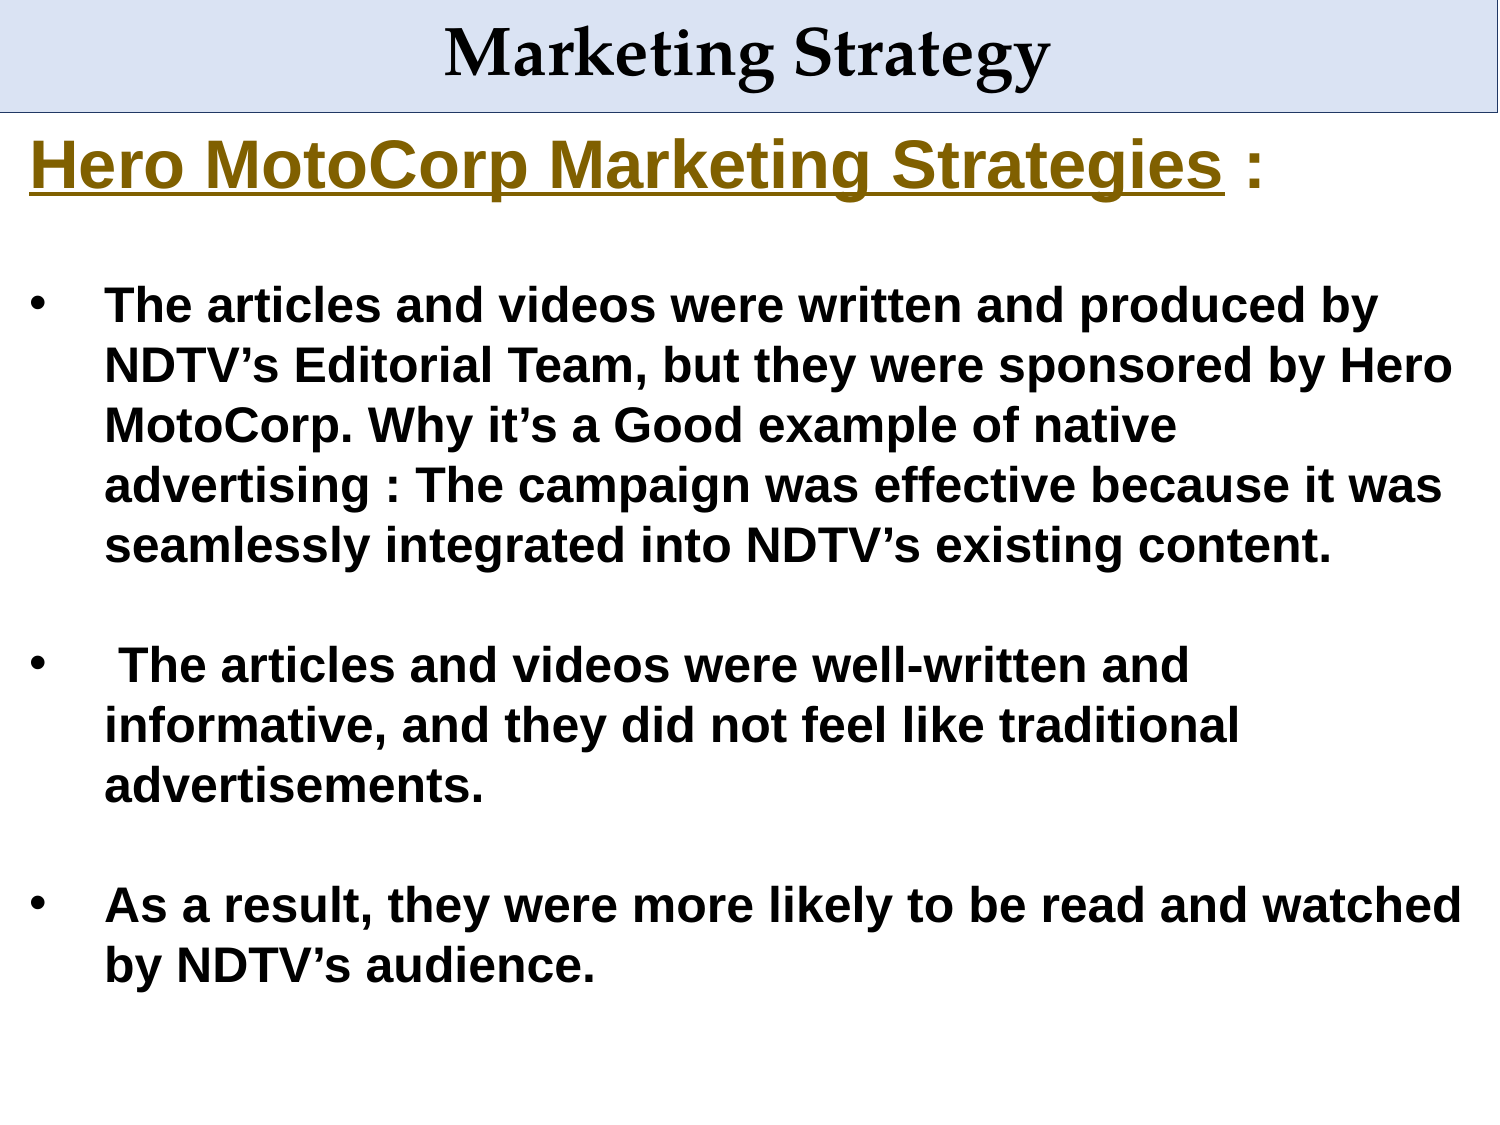

# Marketing Strategy
Hero MotoCorp Marketing Strategies :

The articles and videos were written and produced by NDTV’s Editorial Team, but they were sponsored by Hero MotoCorp. Why it’s a Good example of native advertising : The campaign was effective because it was seamlessly integrated into NDTV’s existing content.

 The articles and videos were well-written and informative, and they did not feel like traditional advertisements.

As a result, they were more likely to be read and watched by NDTV’s audience.